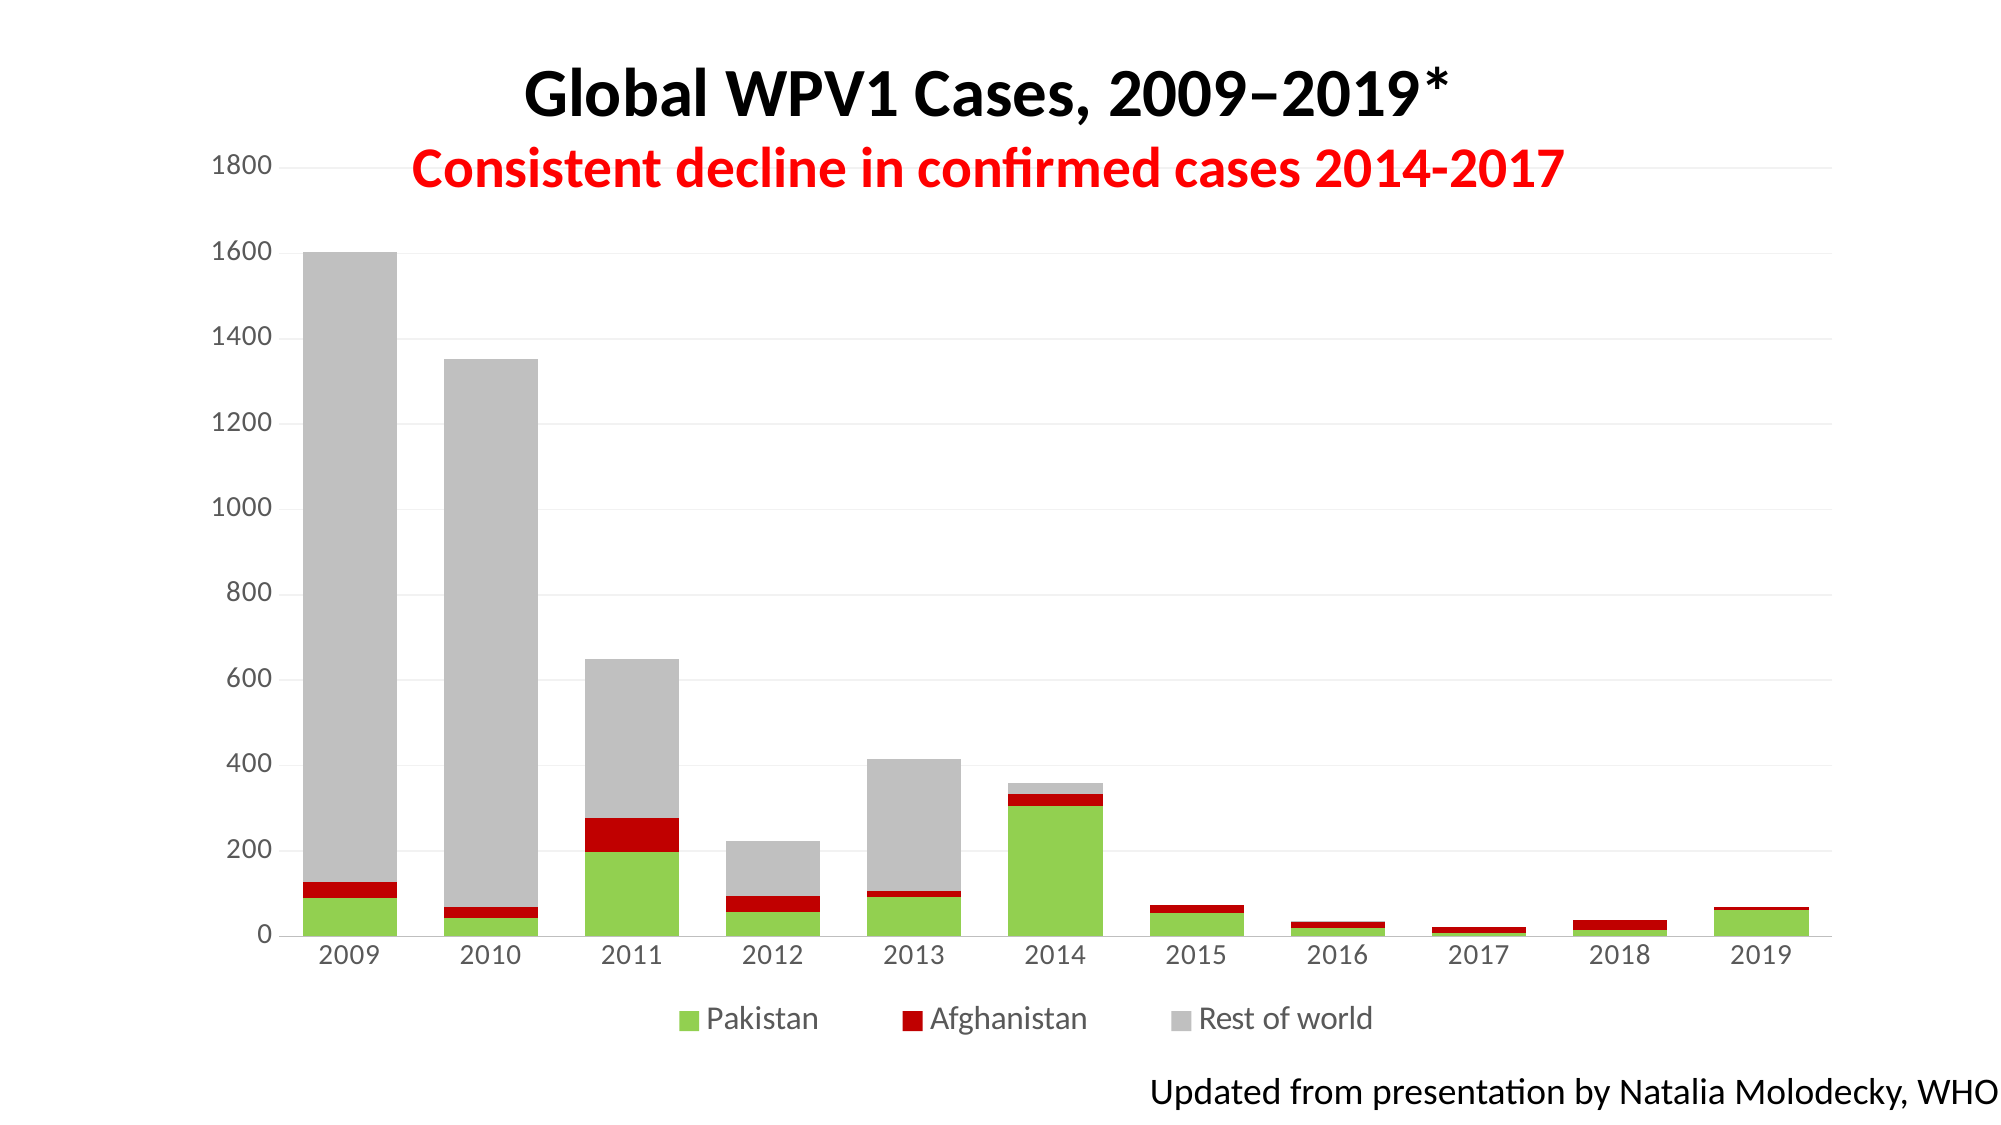

Global WPV1 Cases, 2009–2019*
Consistent decline in confirmed cases 2014-2017

### Chart

| Category | Pakistan | Afghanistan | Rest of world |
|---|---|---|---|
| 2009 | 89.0 | 38.0 | 1477.0 |
| 2010 | 44.0 | 25.0 | 1283.0 |
| 2011 | 198.0 | 80.0 | 372.0 |
| 2012 | 58.0 | 37.0 | 128.0 |
| 2013 | 93.0 | 14.0 | 309.0 |
| 2014 | 306.0 | 28.0 | 25.0 |
| 2015 | 54.0 | 20.0 | 0.0 |
| 2016 | 20.0 | 13.0 | 4.0 |
| 2017 | 8.0 | 14.0 | 0.0 |
| 2018 | 14.0 | 24.0 | 0.0 |
| 2019 | 62.0 | 8.0 | 0.0 |
Updated from presentation by Natalia Molodecky, WHO